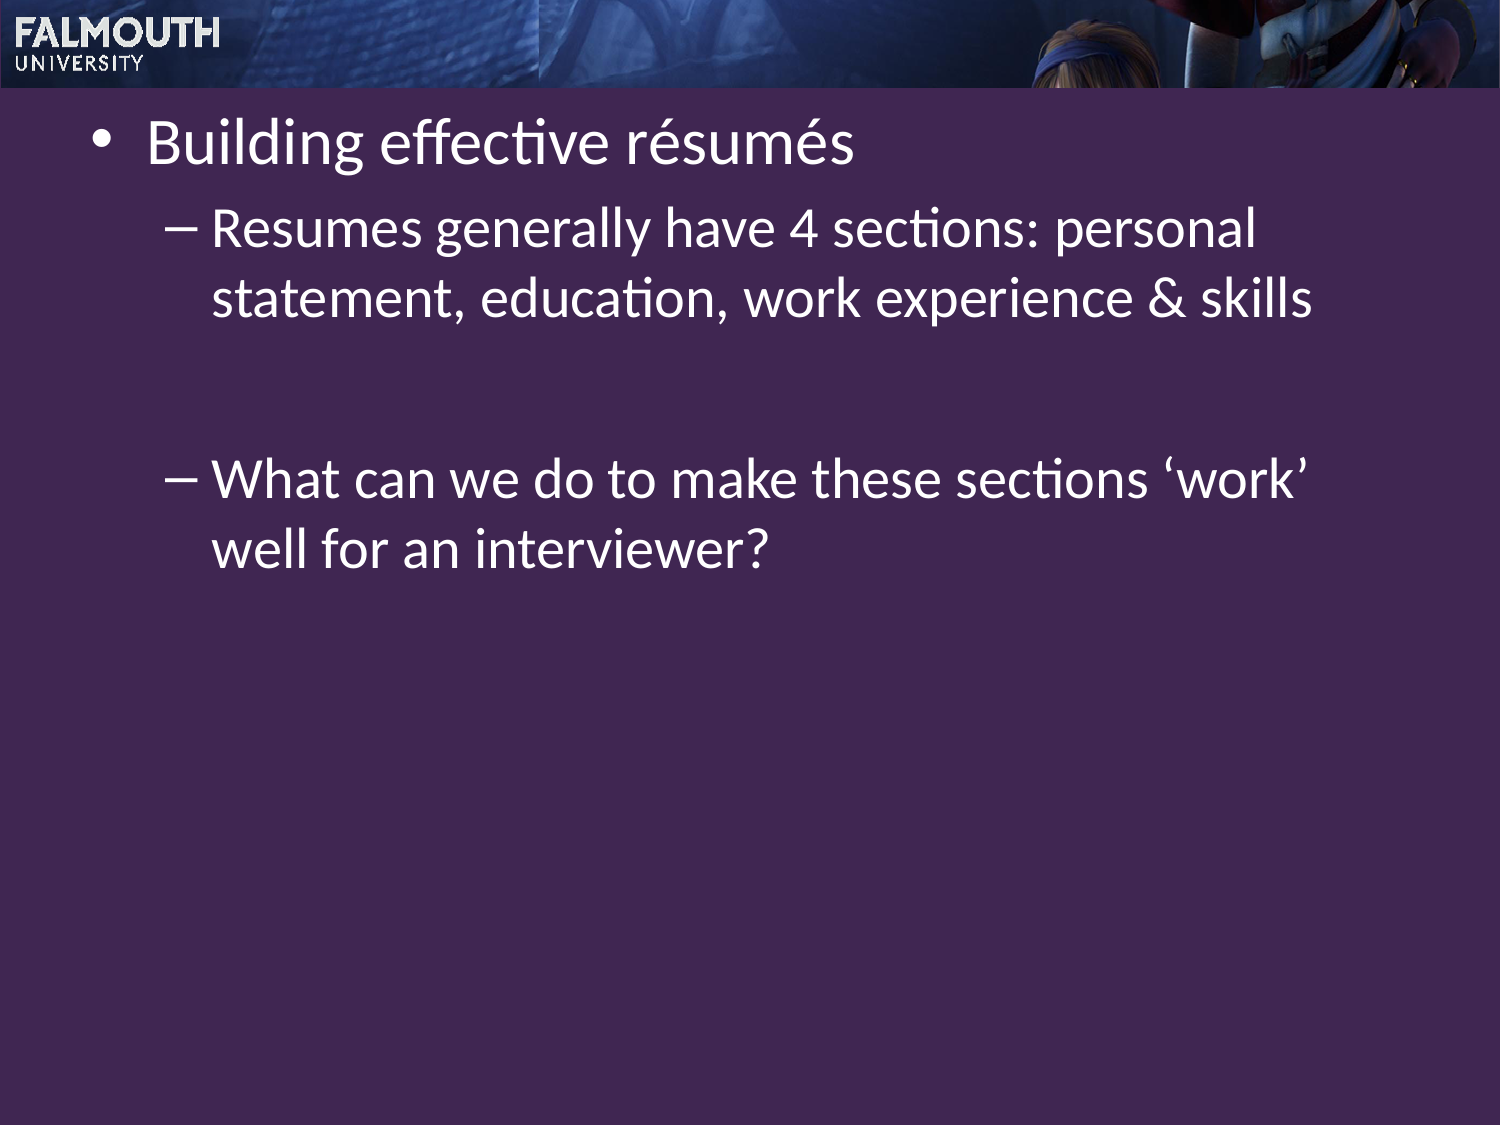

Building effective résumés
Resumes generally have 4 sections: personal statement, education, work experience & skills

What can we do to make these sections ‘work’ well for an interviewer?